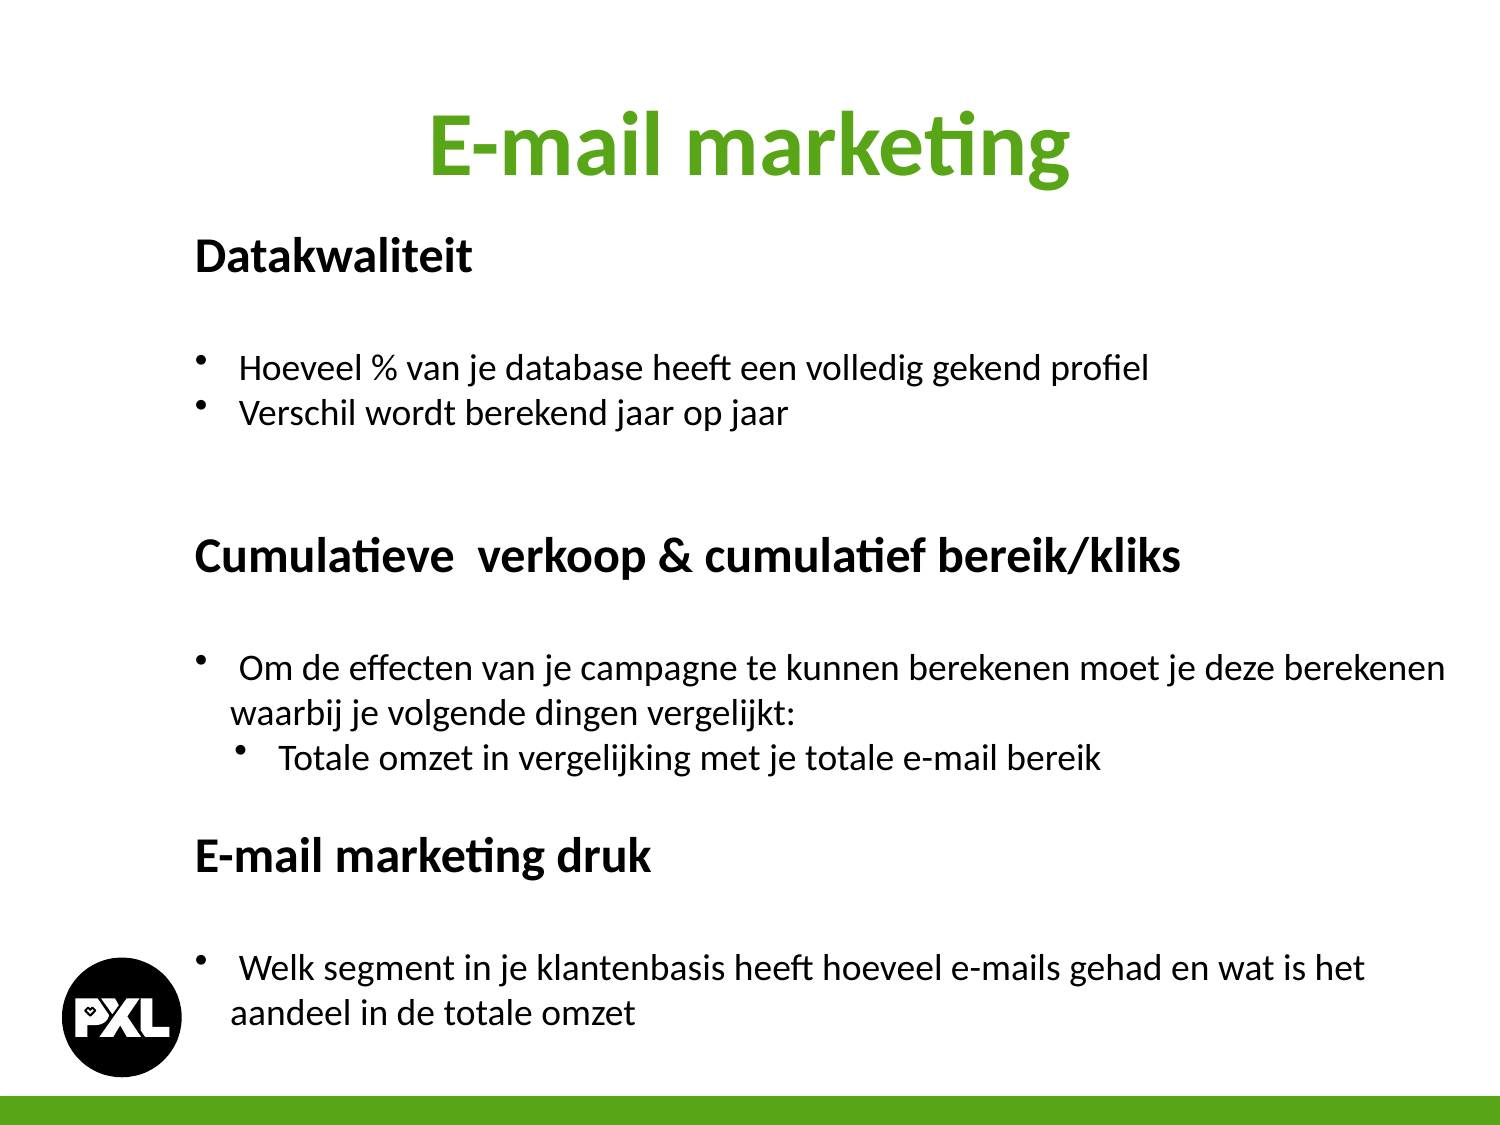

# E-mail marketing
Datakwaliteit

 Hoeveel % van je database heeft een volledig gekend profiel
 Verschil wordt berekend jaar op jaar

Cumulatieve  verkoop & cumulatief bereik/kliks

 Om de effecten van je campagne te kunnen berekenen moet je deze berekenen waarbij je volgende dingen vergelijkt:
 Totale omzet in vergelijking met je totale e-mail bereik

E-mail marketing druk

 Welk segment in je klantenbasis heeft hoeveel e-mails gehad en wat is het aandeel in de totale omzet